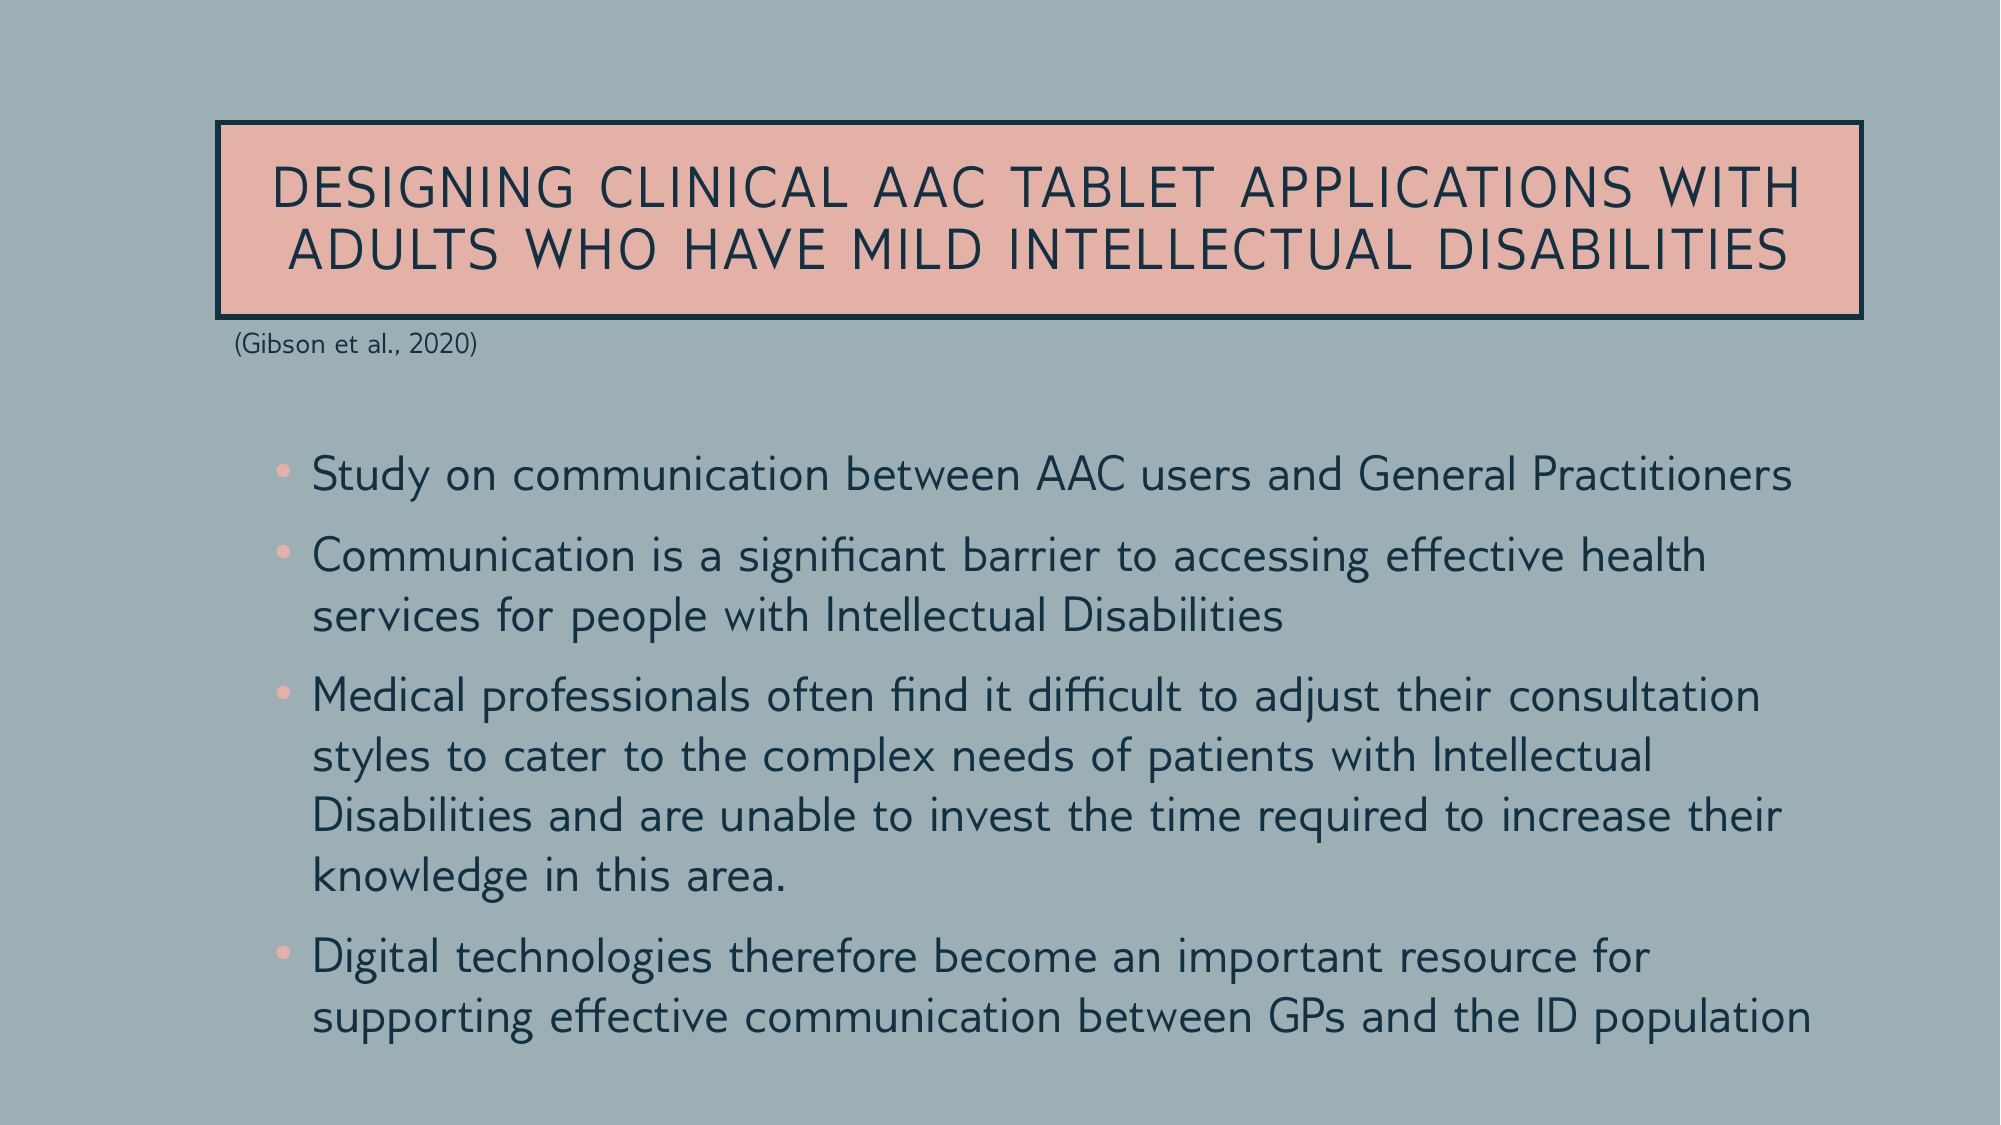

# Designing Clinical AAC Tablet Applications with Adults who have Mild Intellectual Disabilities
(Gibson et al., 2020)
Study on communication between AAC users and General Practitioners
Communication is a significant barrier to accessing effective health services for people with Intellectual Disabilities
Medical professionals often find it difficult to adjust their consultation styles to cater to the complex needs of patients with Intellectual Disabilities and are unable to invest the time required to increase their knowledge in this area.
Digital technologies therefore become an important resource for supporting effective communication between GPs and the ID population